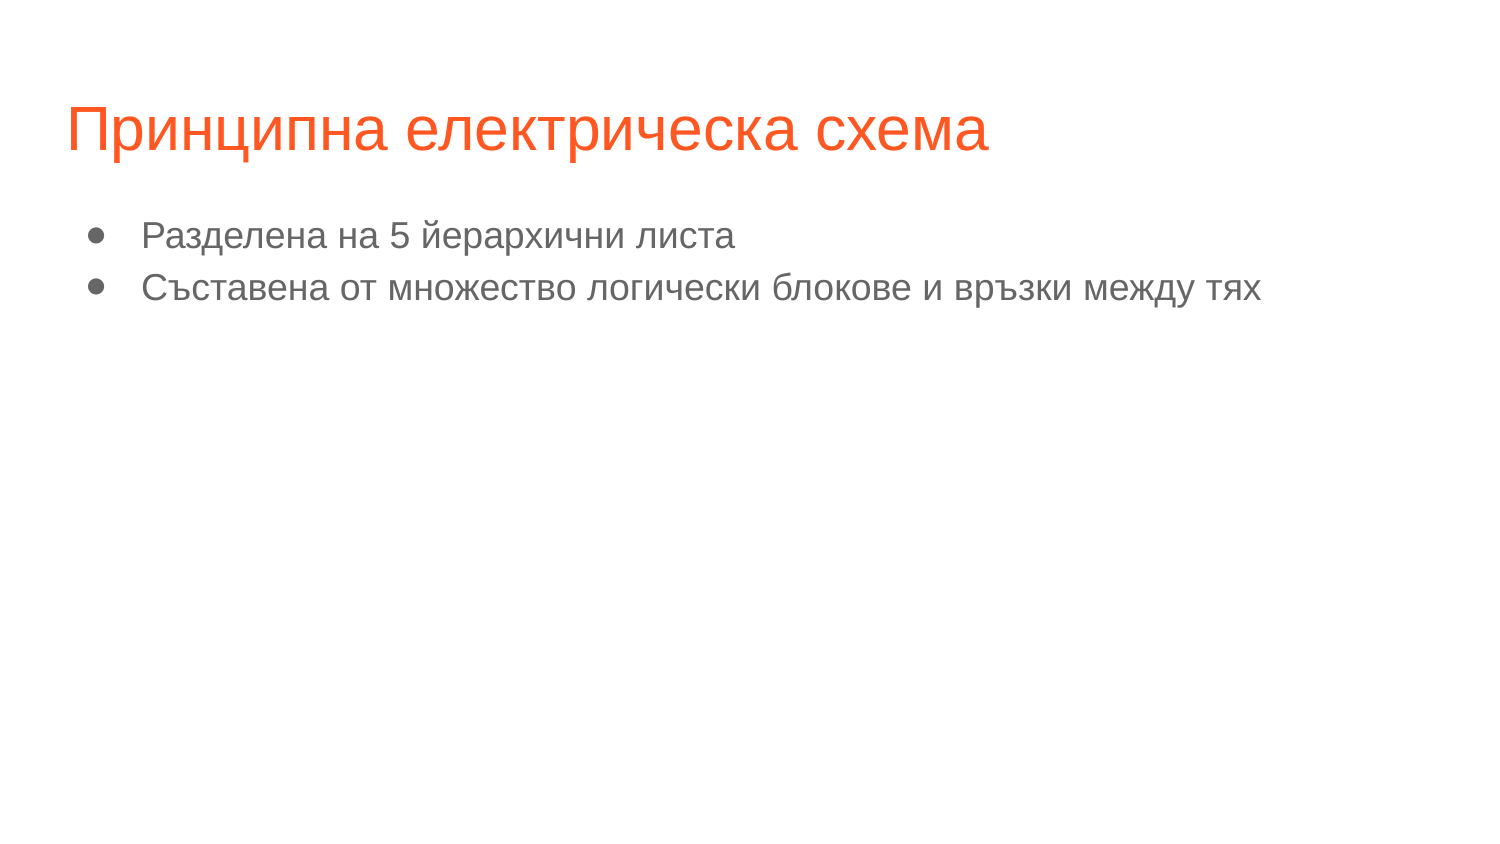

# Принципна електрическа схема
Разделена на 5 йерархични листа
Съставена от множество логически блокове и връзки между тях